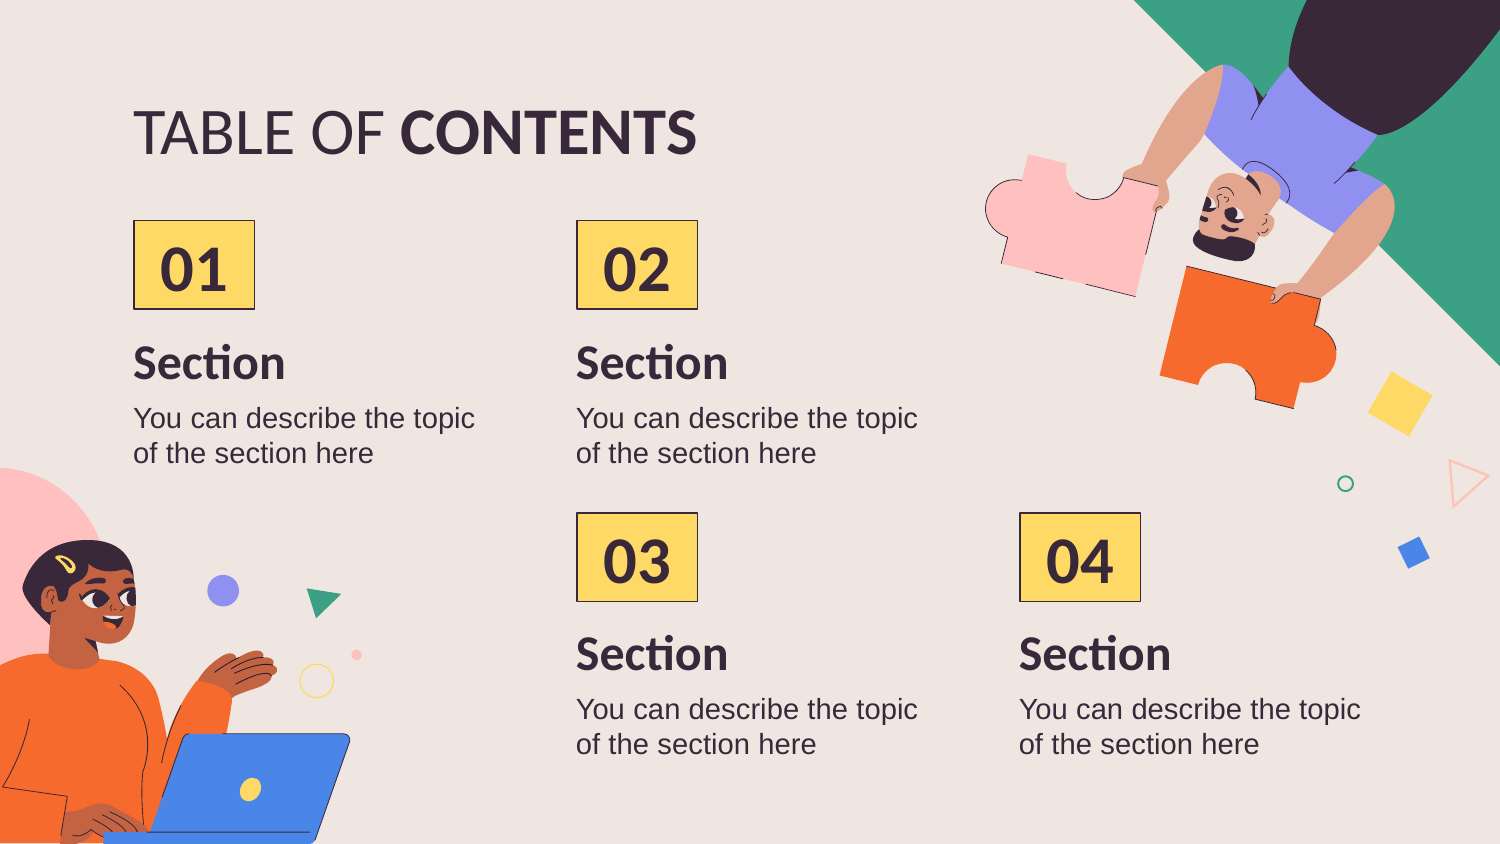

# TABLE OF CONTENTS
01
02
Section
Section
You can describe the topic of the section here
You can describe the topic of the section here

03
04

Section
Section
You can describe the topic of the section here
You can describe the topic of the section here